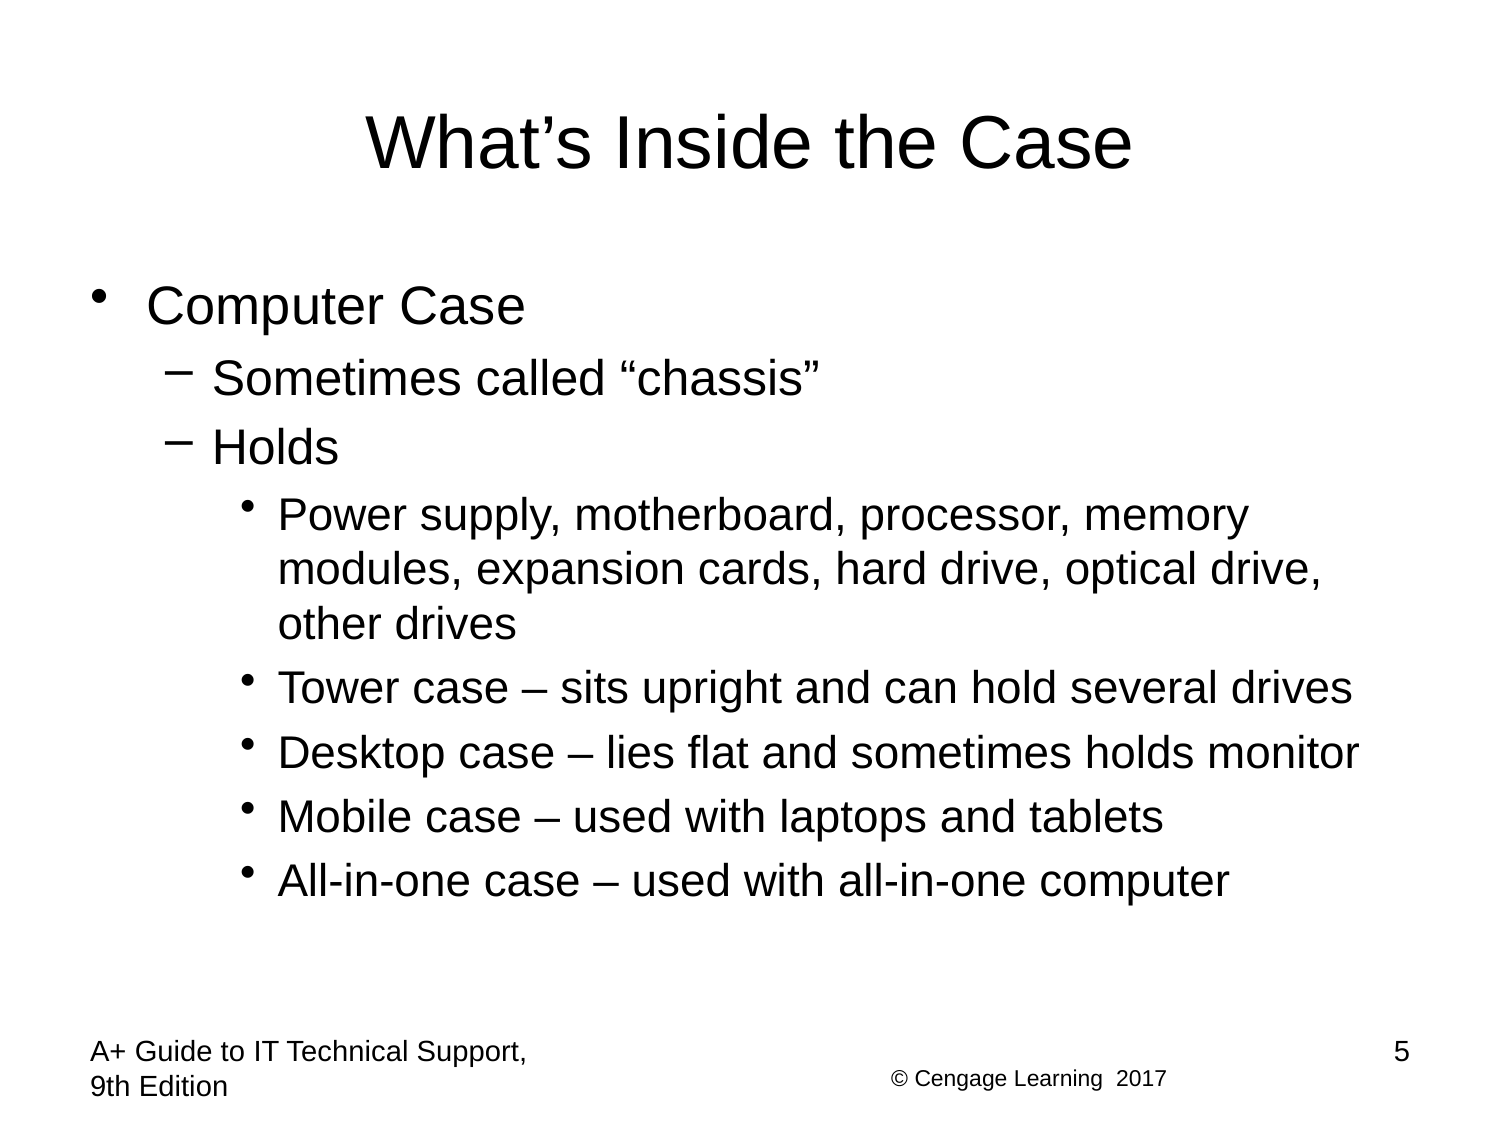

# What’s Inside the Case
Computer Case
Sometimes called “chassis”
Holds
Power supply, motherboard, processor, memory modules, expansion cards, hard drive, optical drive, other drives
Tower case – sits upright and can hold several drives
Desktop case – lies flat and sometimes holds monitor
Mobile case – used with laptops and tablets
All-in-one case – used with all-in-one computer
A+ Guide to IT Technical Support, 9th Edition
5